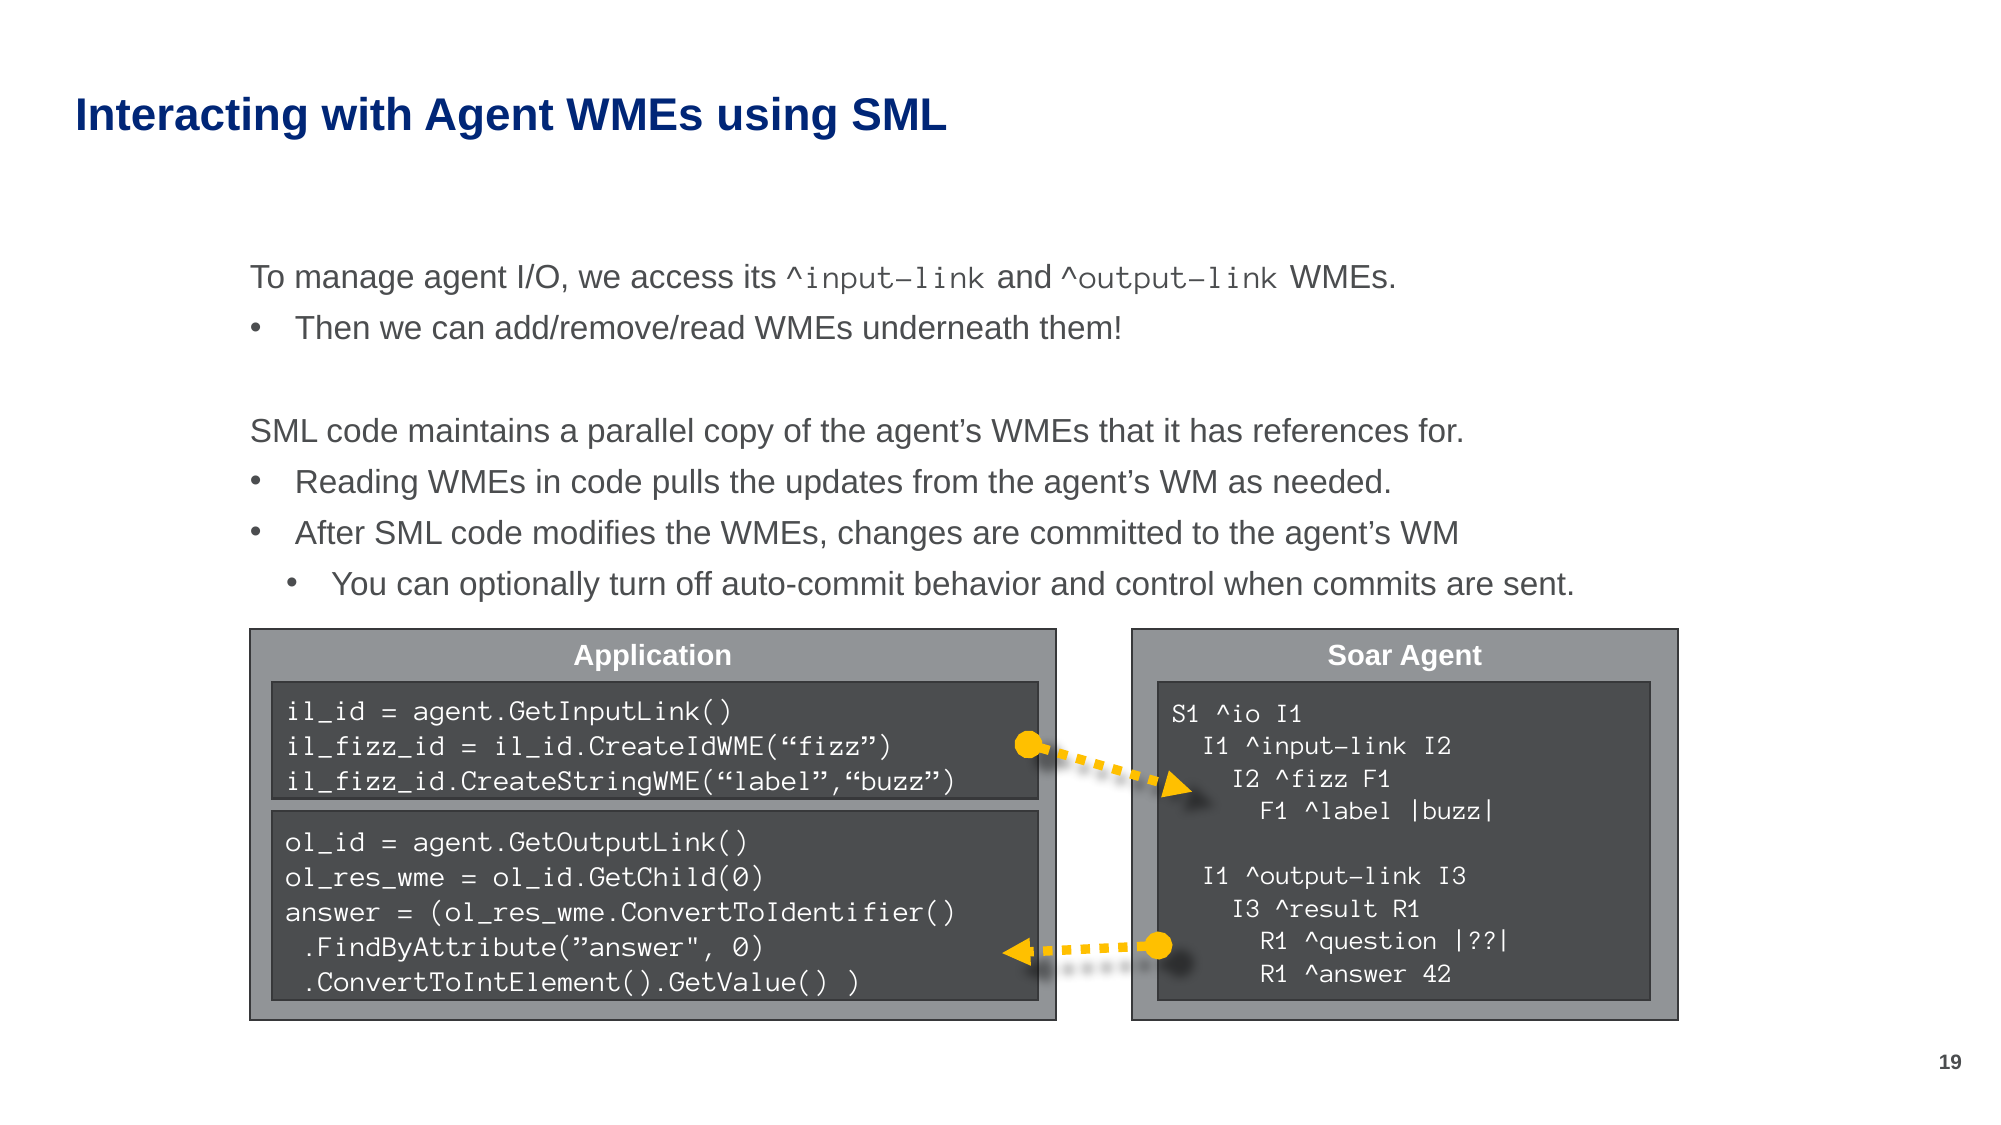

# Interacting with Agent WMEs using SML
To manage agent I/O, we access its ^input-link and ^output-link WMEs.
Then we can add/remove/read WMEs underneath them!

SML code maintains a parallel copy of the agent’s WMEs that it has references for.
Reading WMEs in code pulls the updates from the agent’s WM as needed.
After SML code modifies the WMEs, changes are committed to the agent’s WM
You can optionally turn off auto-commit behavior and control when commits are sent.
Application
Soar Agent
il_id = agent.GetInputLink()
il_fizz_id = il_id.CreateIdWME(“fizz”)
il_fizz_id.CreateStringWME(“label”,“buzz”)
S1 ^io I1
  I1 ^input-link I2
    I2 ^fizz F1
      F1 ^label |buzz|

  I1 ^output-link I3
    I3 ^result R1
      R1 ^question |??|
      R1 ^answer 42
ol_id = agent.GetOutputLink()
ol_res_wme = ol_id.GetChild(0)
answer = (ol_res_wme.ConvertToIdentifier()
 .FindByAttribute(”answer", 0)
 .ConvertToIntElement().GetValue() )